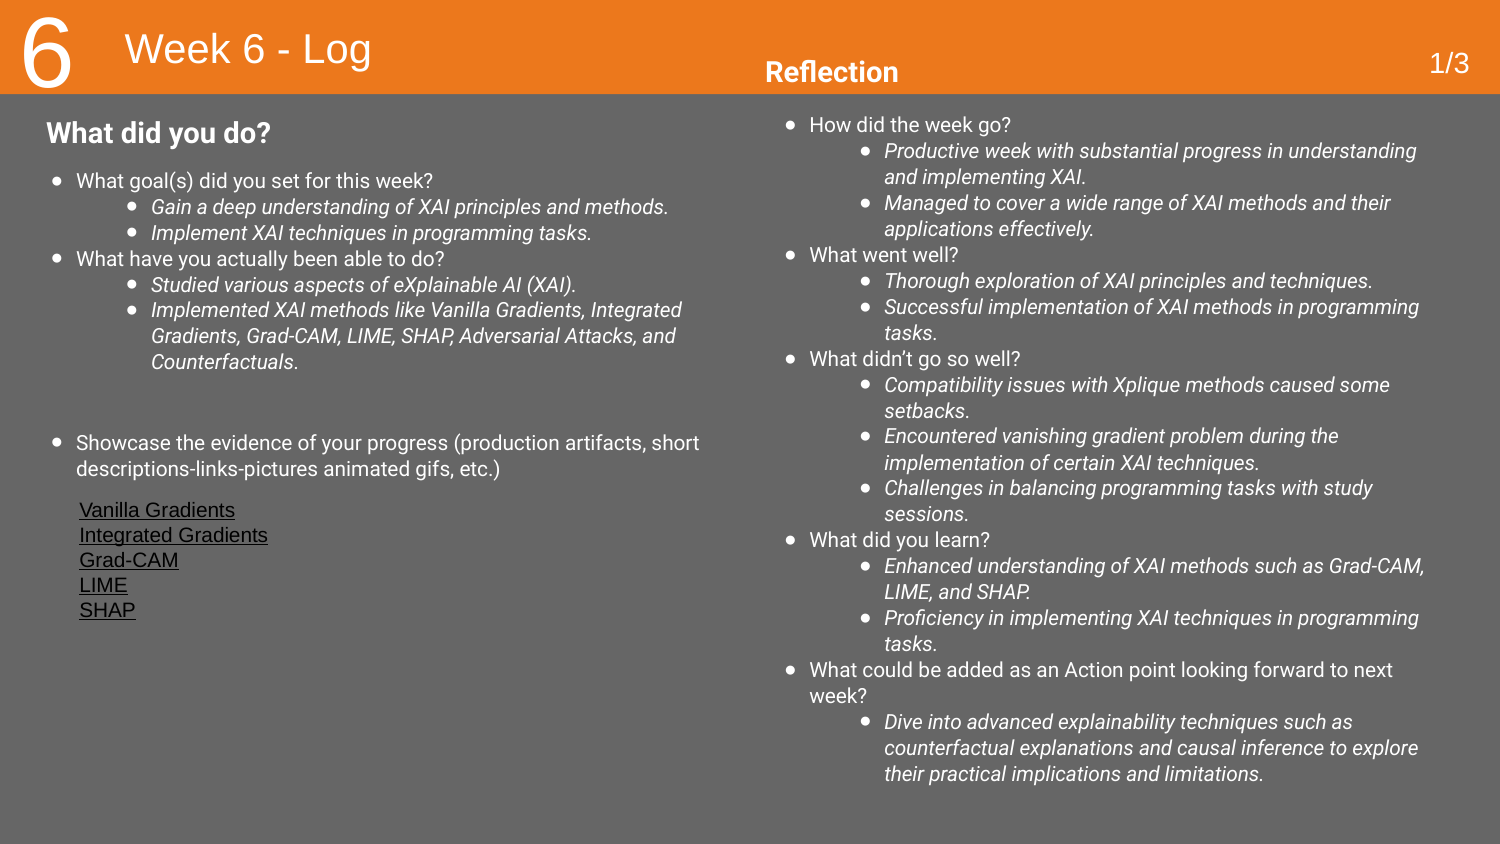

6
# Week 6 - Log
1/3
Reflection

How did the week go?
Productive week with substantial progress in understanding and implementing XAI.
Managed to cover a wide range of XAI methods and their applications effectively.
What went well?
Thorough exploration of XAI principles and techniques.
Successful implementation of XAI methods in programming tasks.
What didn’t go so well?
Compatibility issues with Xplique methods caused some setbacks.
Encountered vanishing gradient problem during the implementation of certain XAI techniques.
Challenges in balancing programming tasks with study sessions.
What did you learn?
Enhanced understanding of XAI methods such as Grad-CAM, LIME, and SHAP.
Proficiency in implementing XAI techniques in programming tasks.
What could be added as an Action point looking forward to next week?
Dive into advanced explainability techniques such as counterfactual explanations and causal inference to explore their practical implications and limitations.
What did you do?
What goal(s) did you set for this week?
Gain a deep understanding of XAI principles and methods.
Implement XAI techniques in programming tasks.
What have you actually been able to do?
Studied various aspects of eXplainable AI (XAI).
Implemented XAI methods like Vanilla Gradients, Integrated Gradients, Grad-CAM, LIME, SHAP, Adversarial Attacks, and Counterfactuals.

Showcase the evidence of your progress (production artifacts, short descriptions-links-pictures animated gifs, etc.)

Vanilla Gradients
Integrated Gradients
Grad-CAM
LIME
SHAP